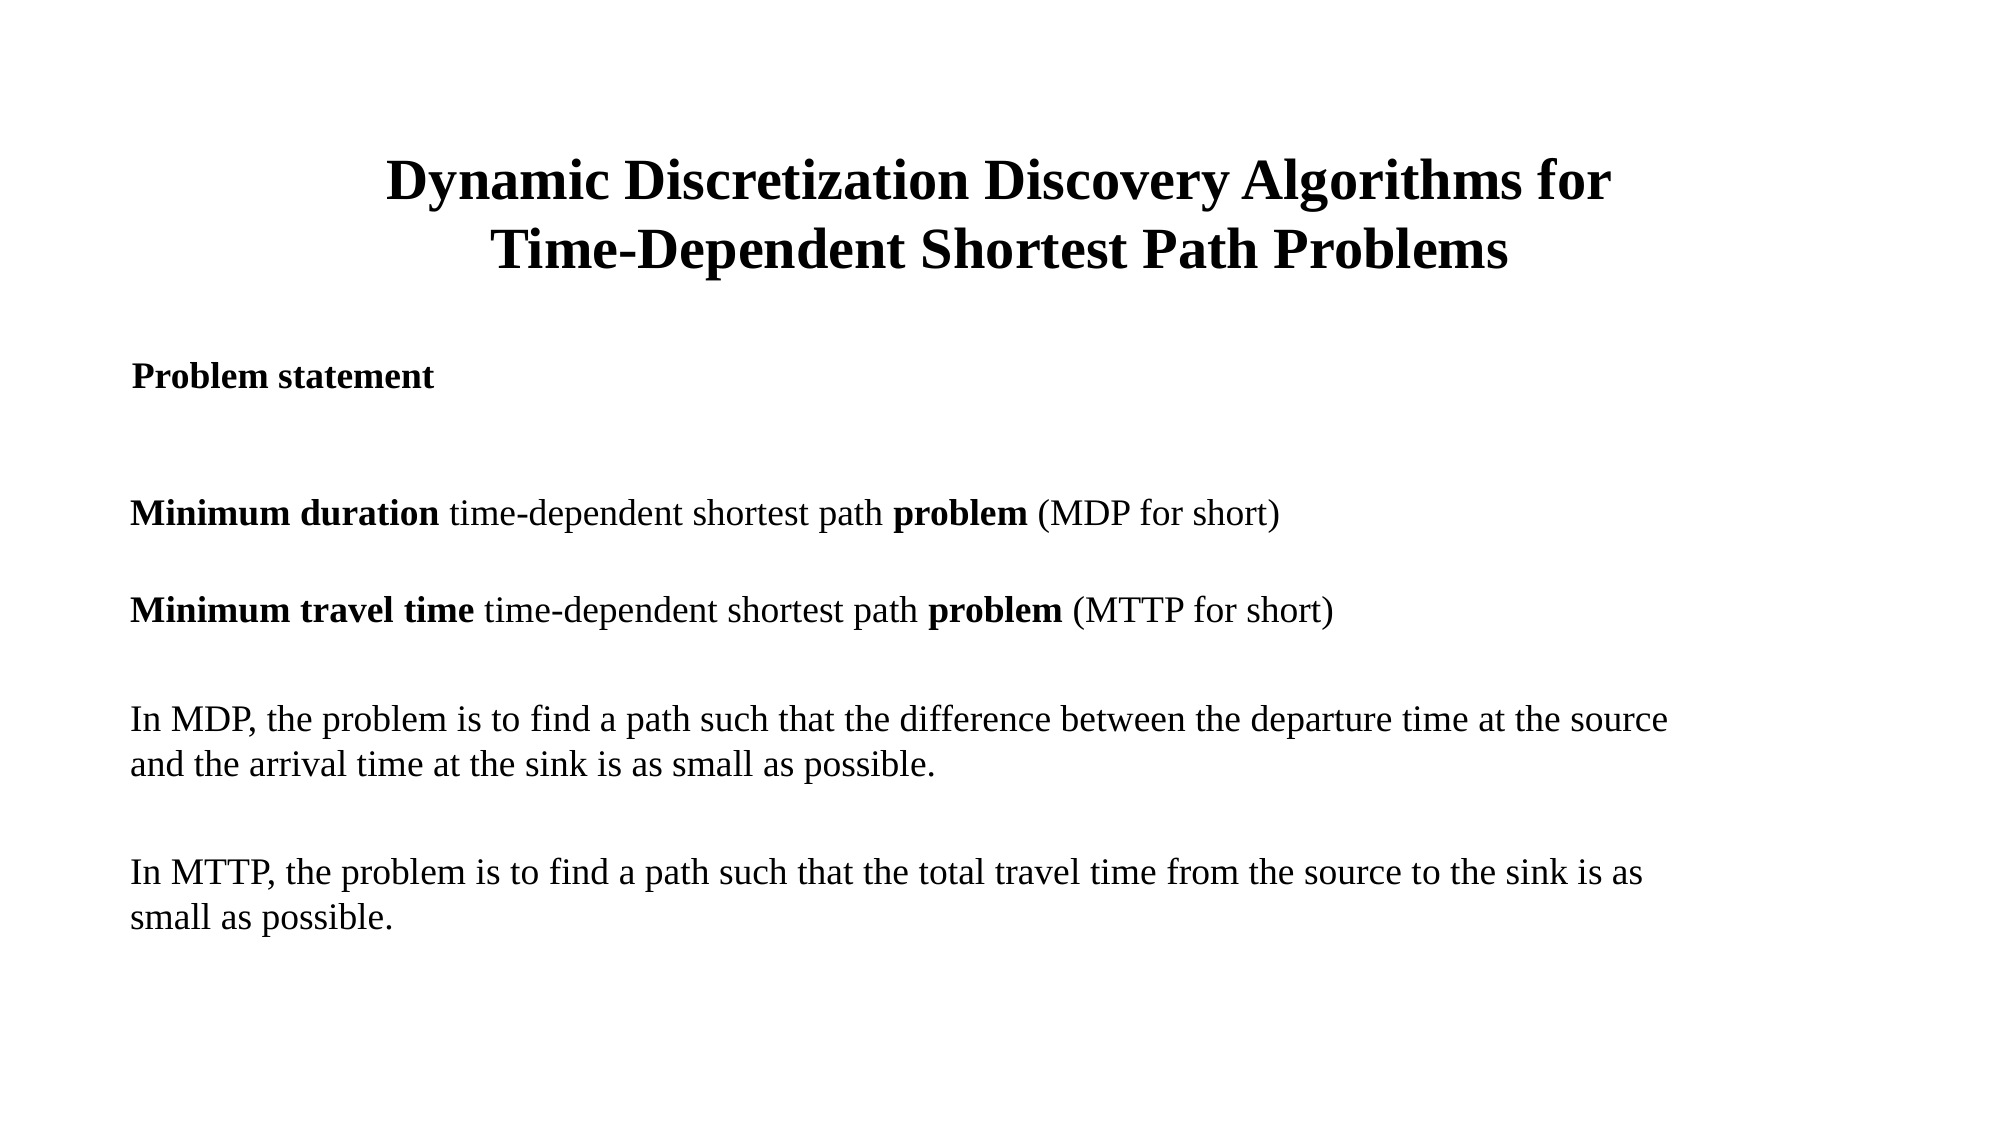

Dynamic Discretization Discovery Algorithms for
Time-Dependent Shortest Path Problems
Problem statement
Minimum duration time-dependent shortest path problem (MDP for short)
Minimum travel time time-dependent shortest path problem (MTTP for short)
In MDP, the problem is to find a path such that the difference between the departure time at the source and the arrival time at the sink is as small as possible.
In MTTP, the problem is to find a path such that the total travel time from the source to the sink is as small as possible.